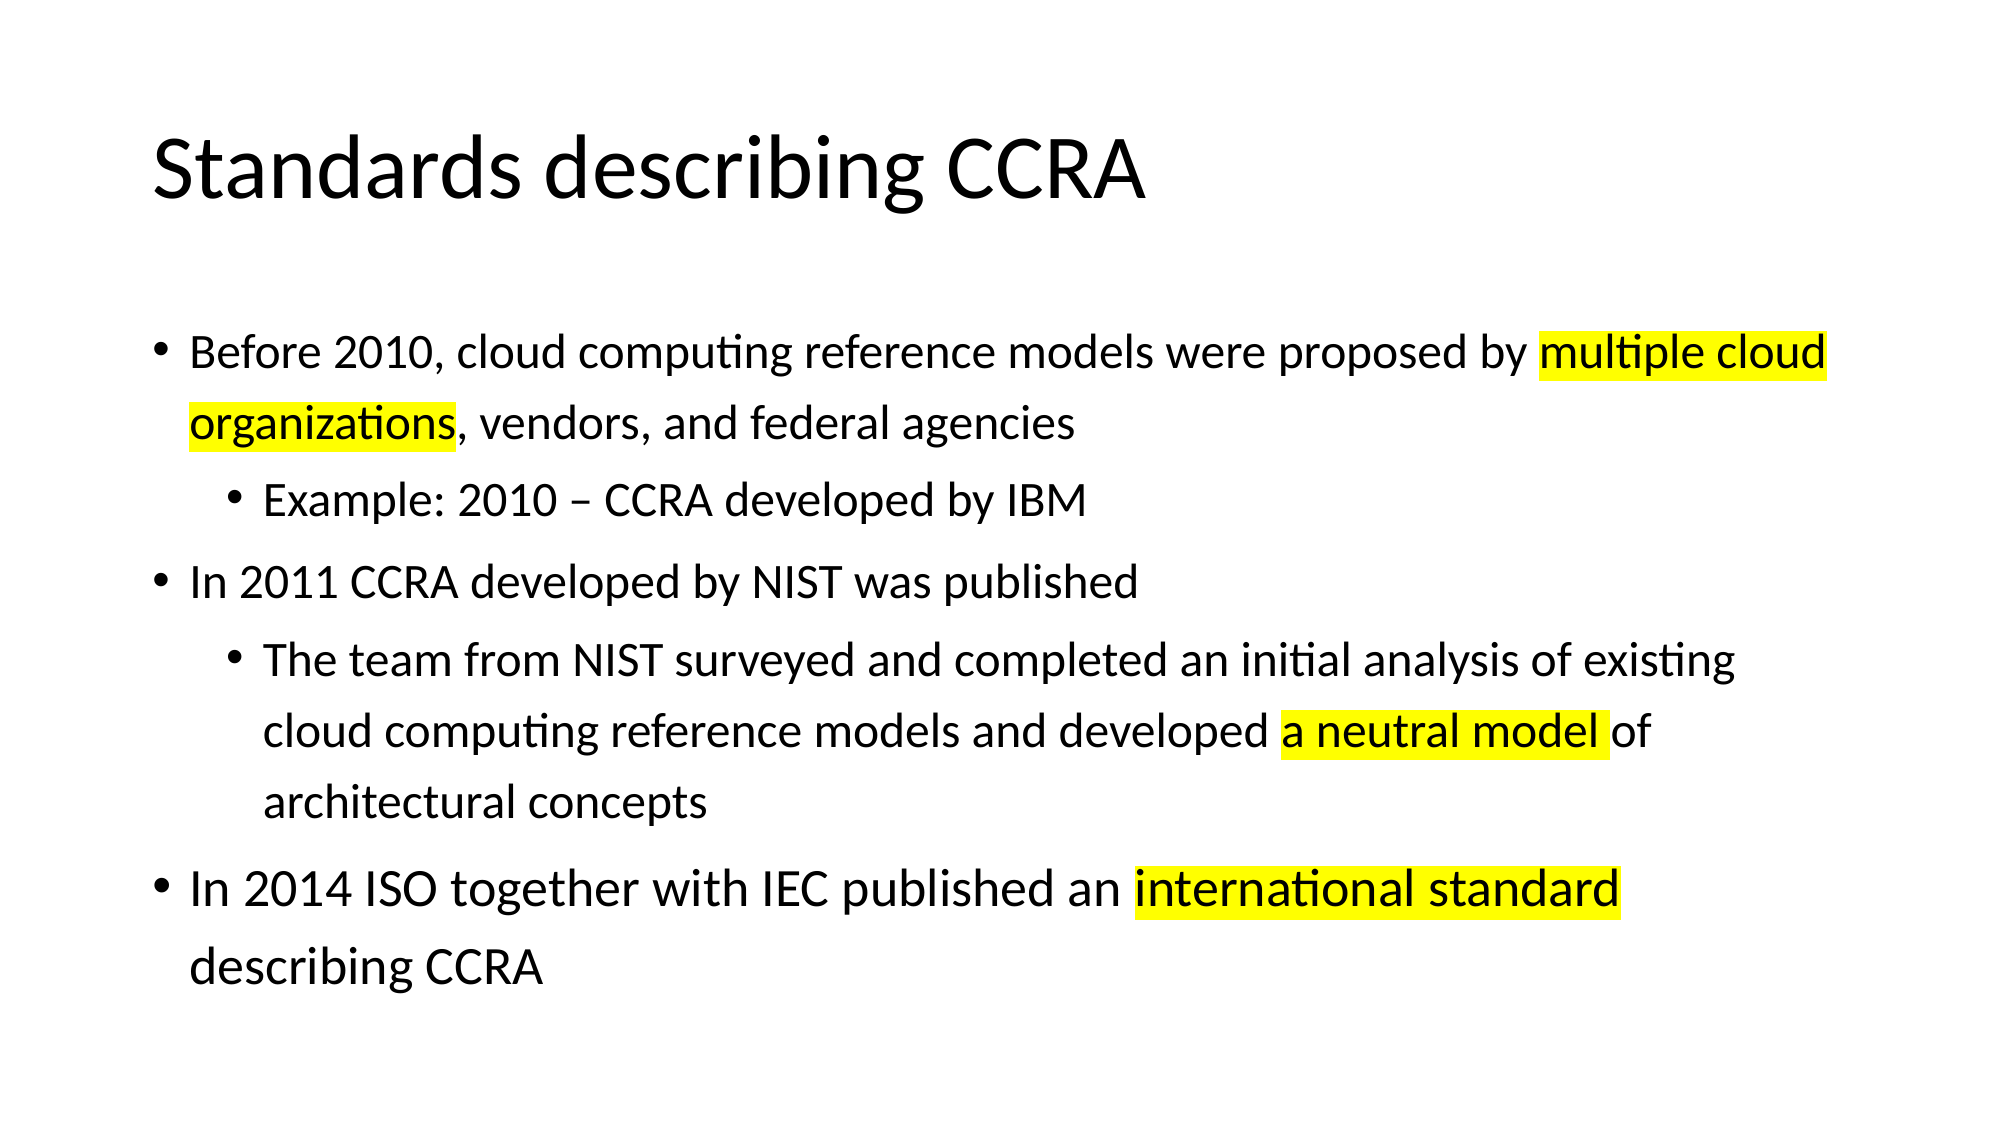

# Standards describing CCRA
Before 2010, cloud computing reference models were proposed by multiple cloud organizations, vendors, and federal agencies
Example: 2010 – CCRA developed by IBM
In 2011 CCRA developed by NIST was published
The team from NIST surveyed and completed an initial analysis of existing cloud computing reference models and developed a neutral model of architectural concepts
In 2014 ISO together with IEC published an international standard describing CCRA